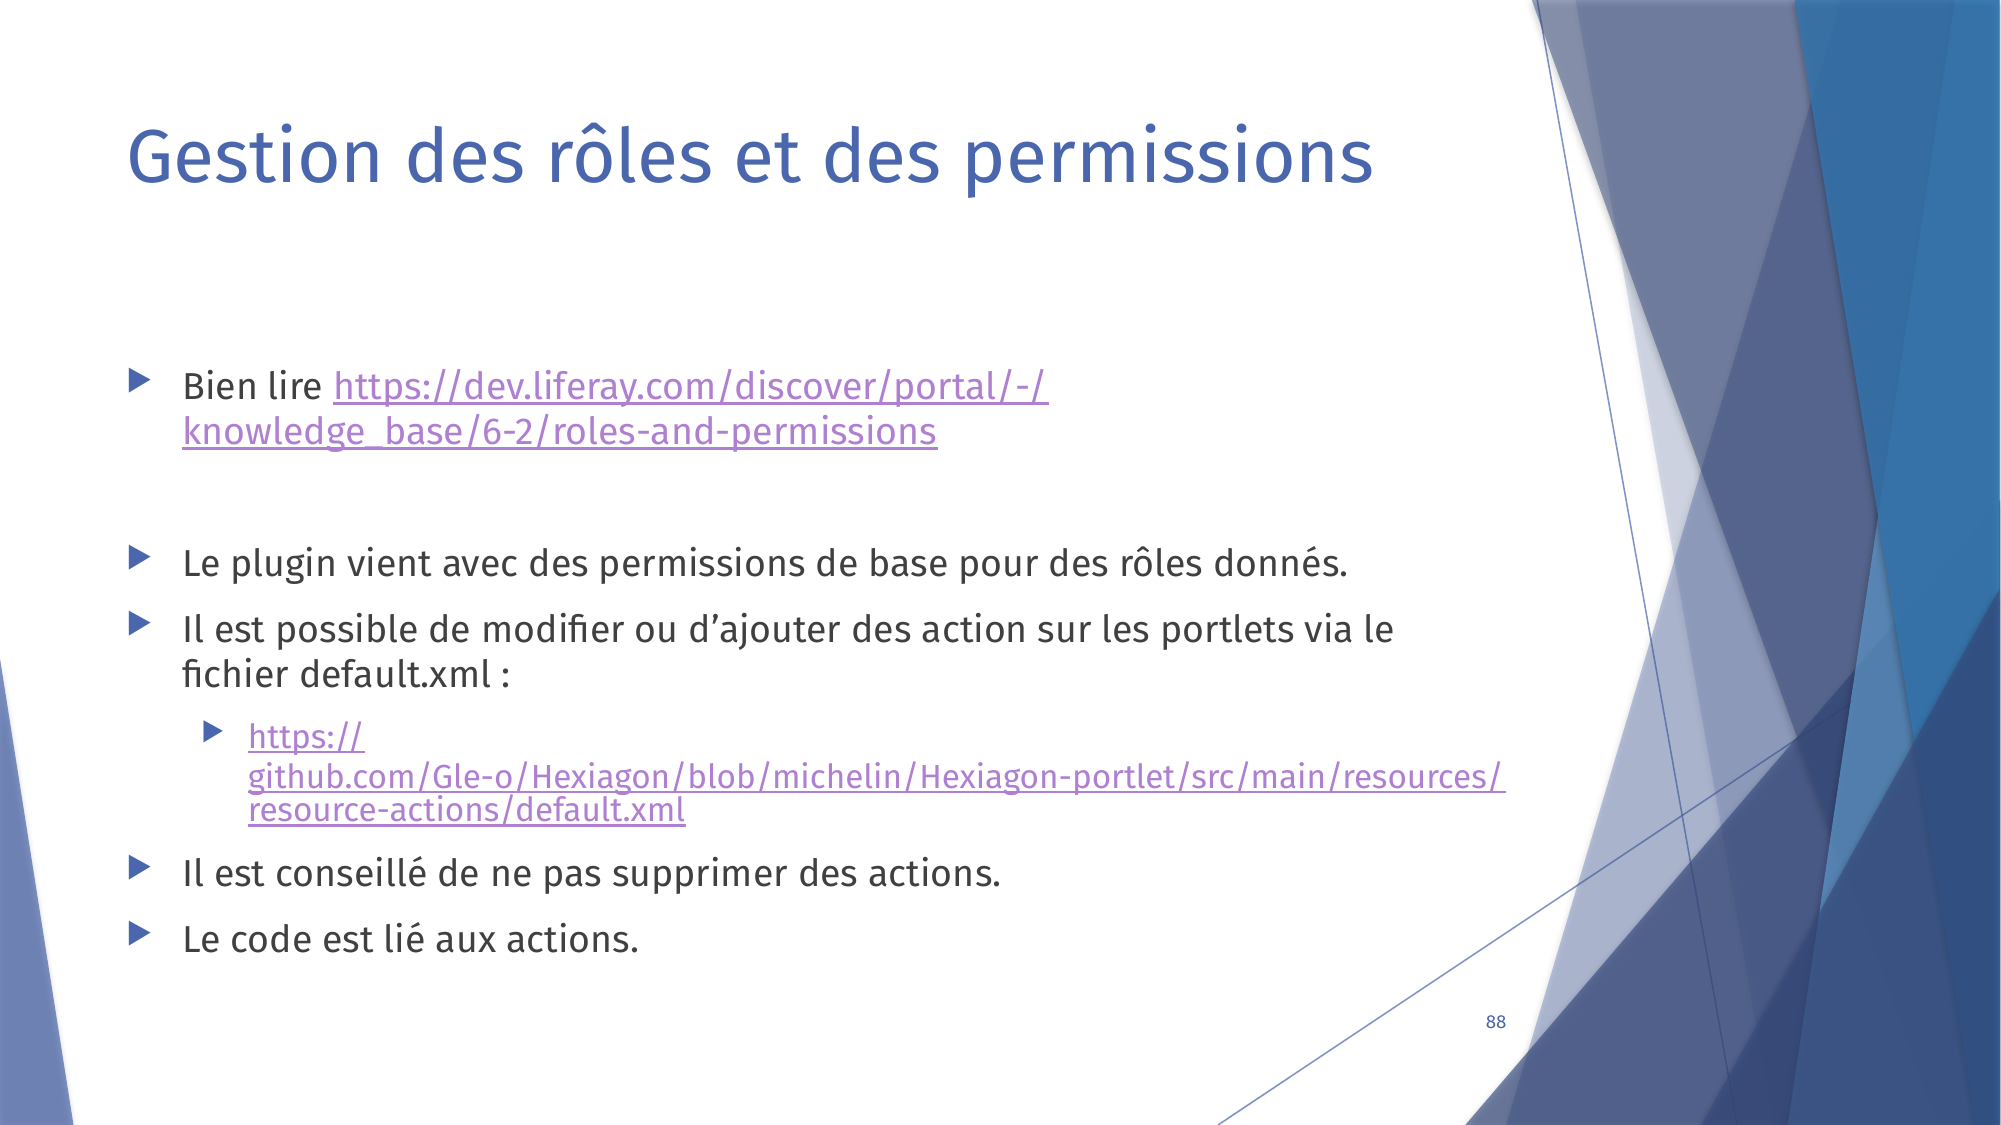

# Gestion des rôles et des permissions
Bien lire https://dev.liferay.com/discover/portal/-/knowledge_base/6-2/roles-and-permissions

Le plugin vient avec des permissions de base pour des rôles donnés.
Il est possible de modifier ou d’ajouter des action sur les portlets via le fichier default.xml :
https://github.com/Gle-o/Hexiagon/blob/michelin/Hexiagon-portlet/src/main/resources/resource-actions/default.xml
Il est conseillé de ne pas supprimer des actions.
Le code est lié aux actions.
88